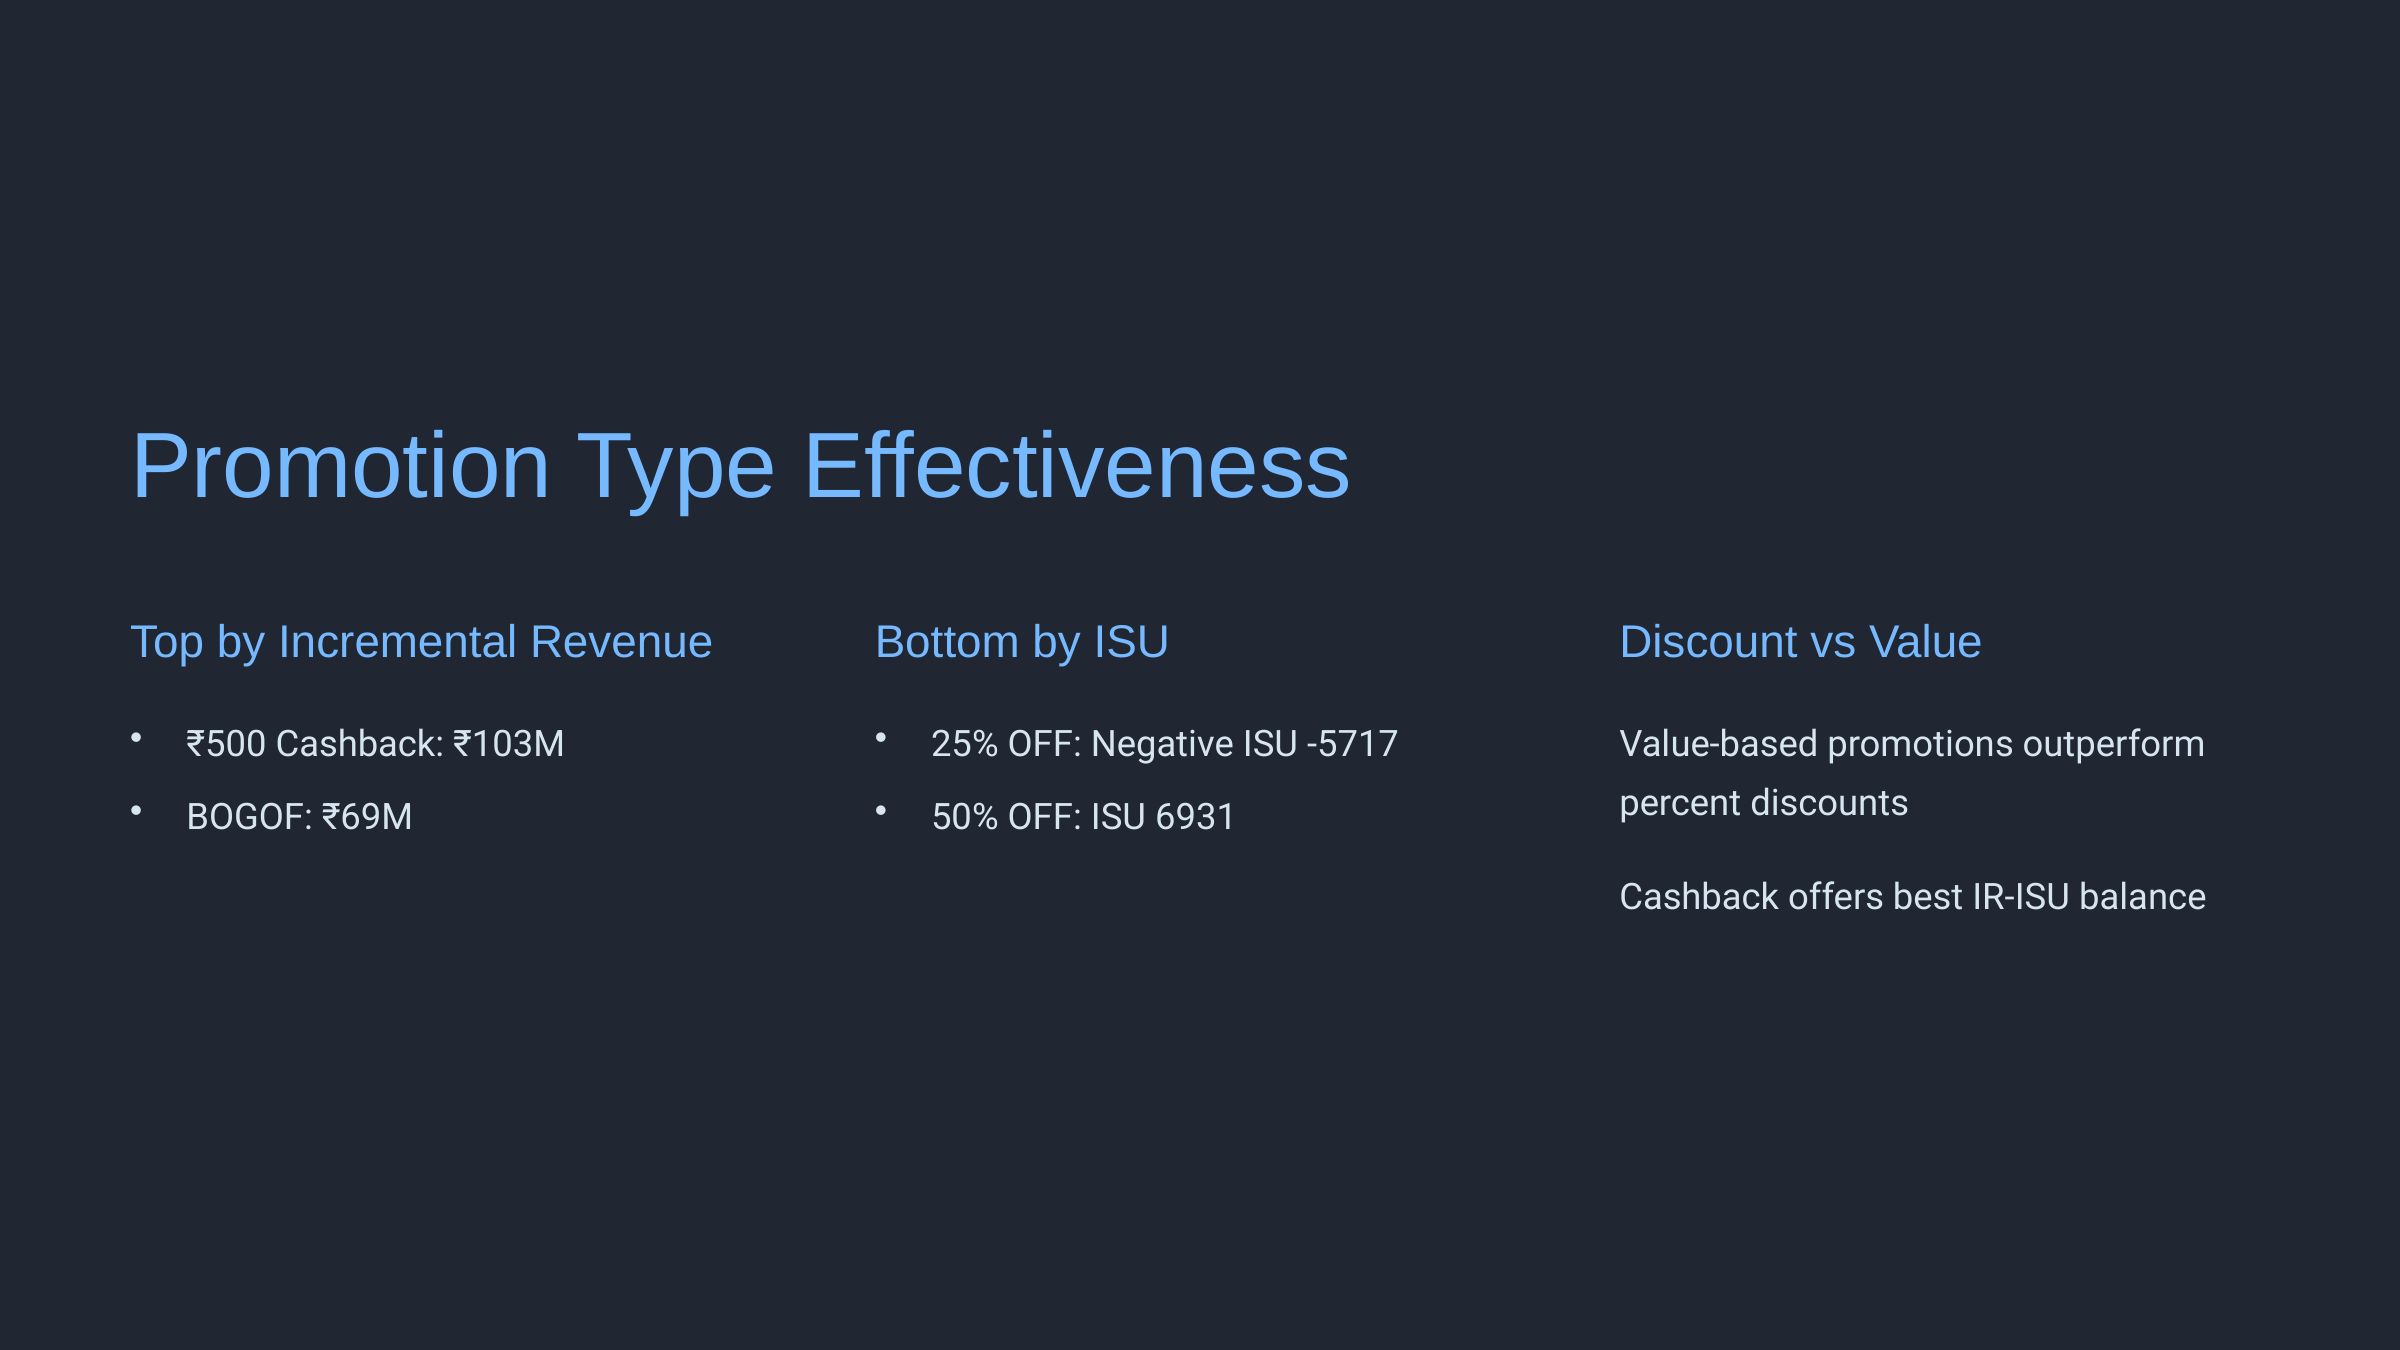

Promotion Type Effectiveness
Top by Incremental Revenue
Bottom by ISU
Discount vs Value
₹500 Cashback: ₹103M
25% OFF: Negative ISU -5717
Value-based promotions outperform percent discounts
BOGOF: ₹69M
50% OFF: ISU 6931
Cashback offers best IR-ISU balance